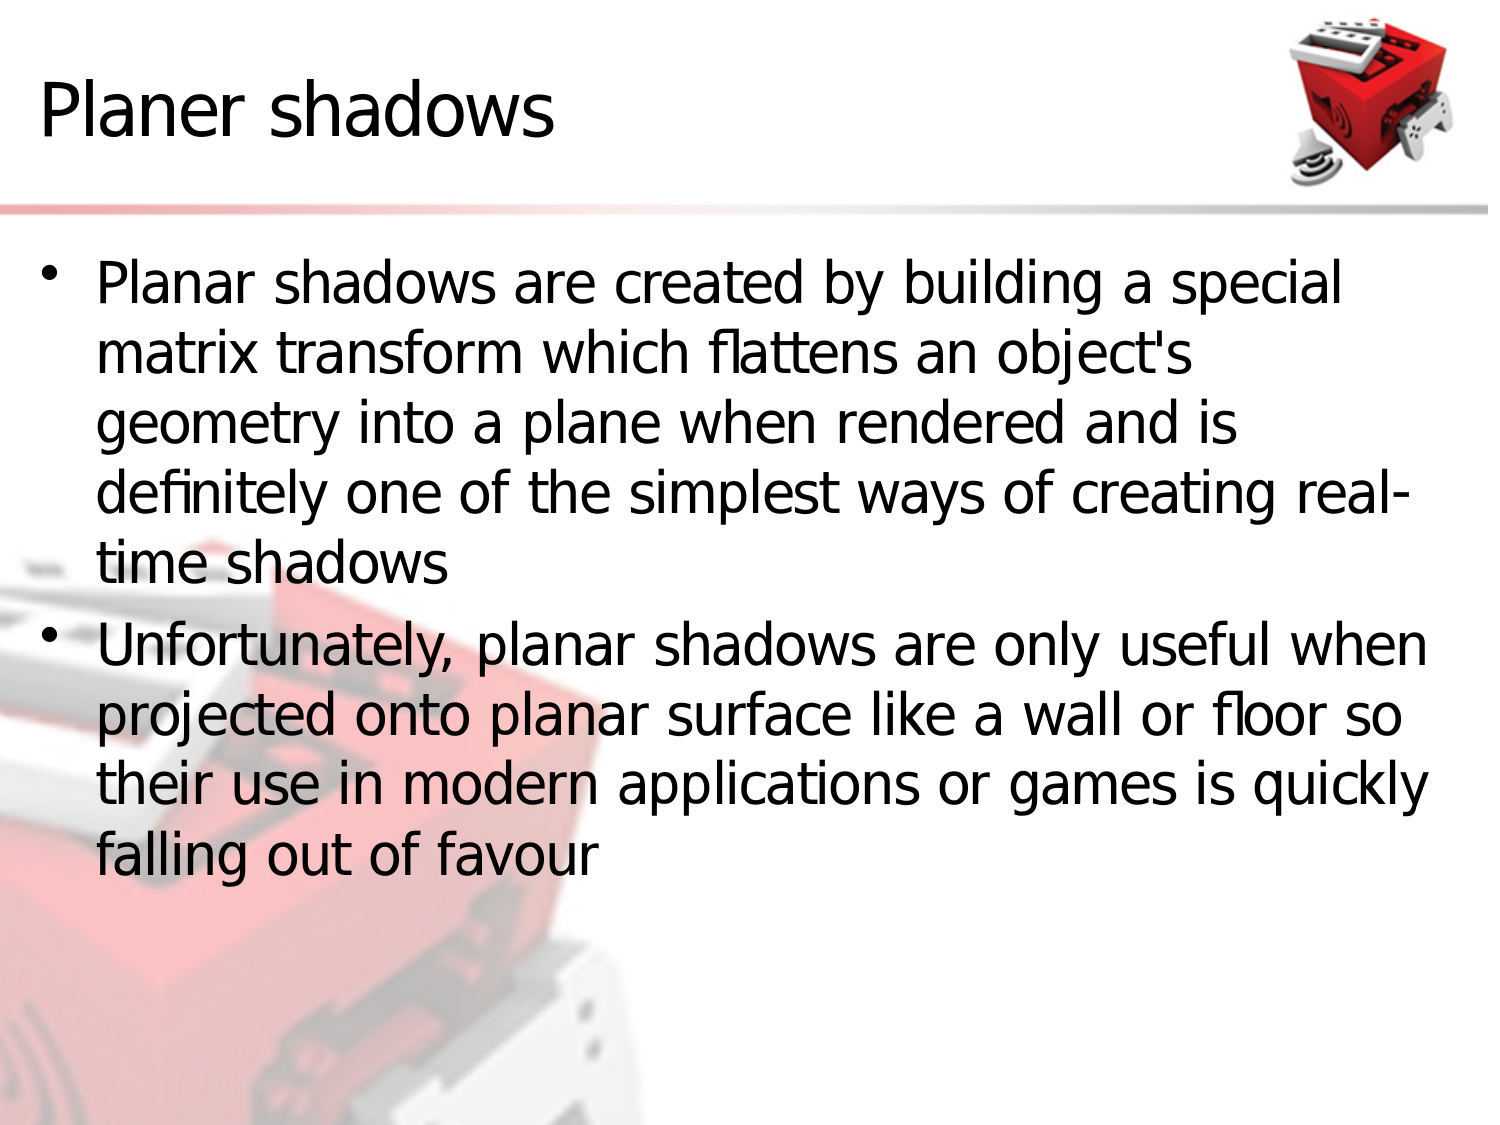

# Planer shadows
Planar shadows are created by building a special matrix transform which flattens an object's geometry into a plane when rendered and is definitely one of the simplest ways of creating real-time shadows
Unfortunately, planar shadows are only useful when projected onto planar surface like a wall or floor so their use in modern applications or games is quickly falling out of favour